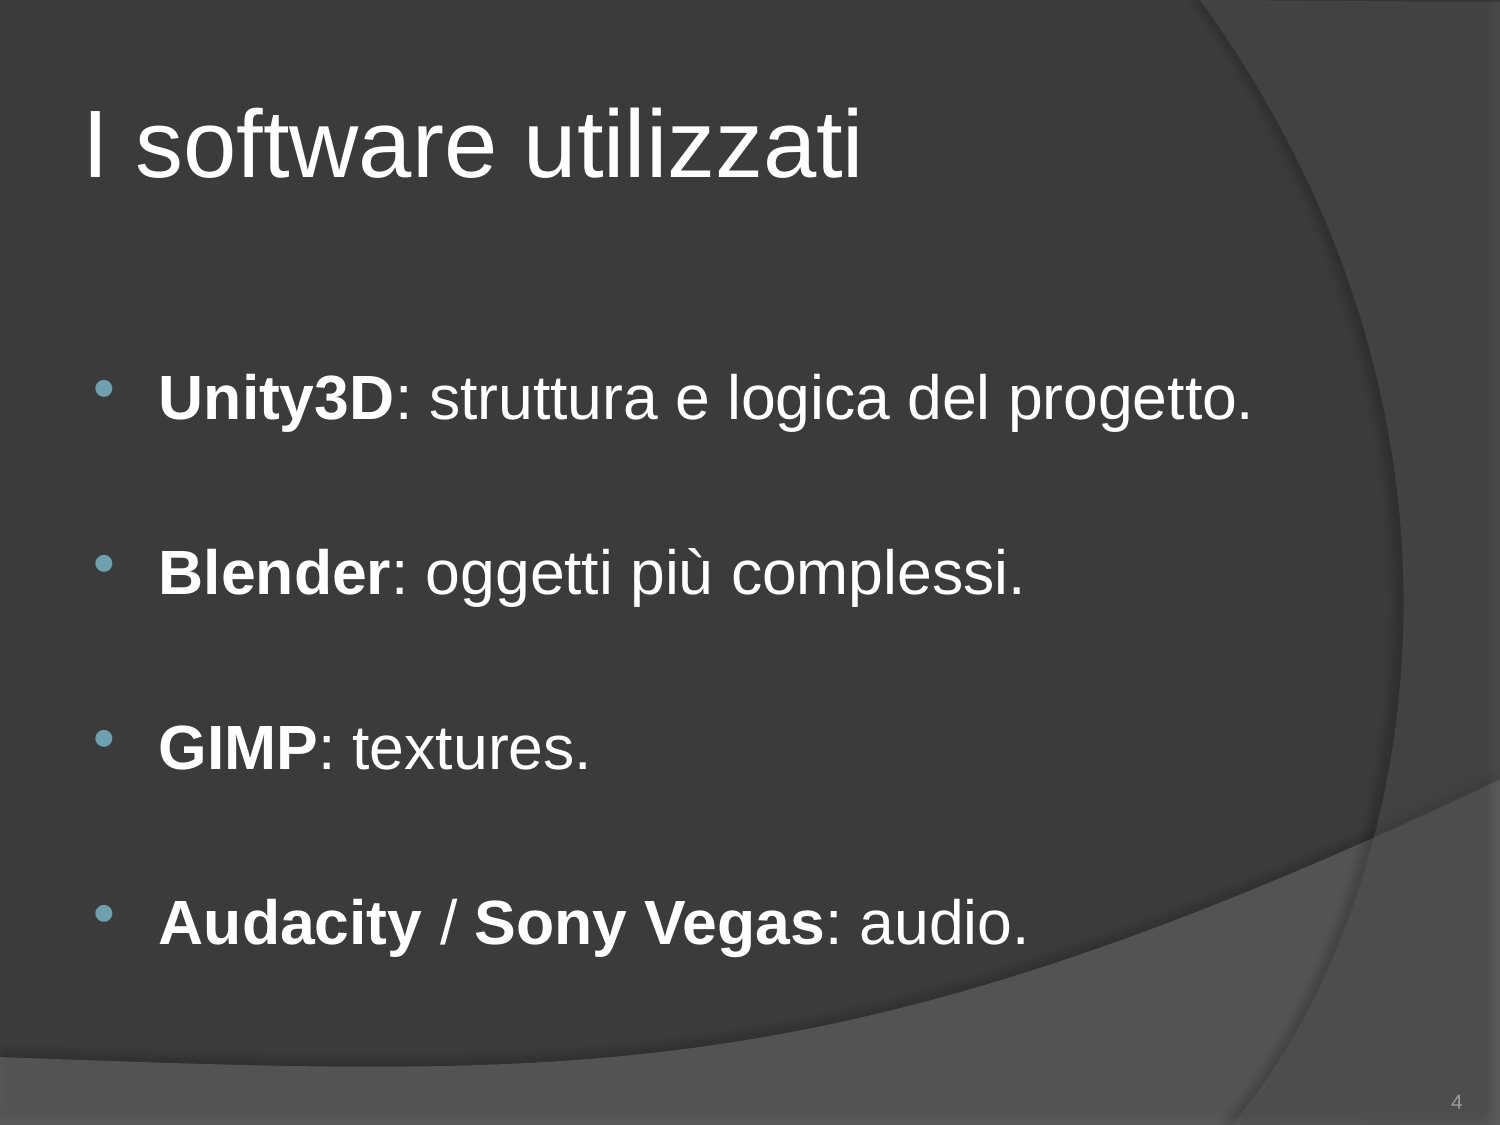

# I software utilizzati

Unity3D: struttura e logica del progetto.

Blender: oggetti più complessi.

GIMP: textures.

Audacity / Sony Vegas: audio.
4